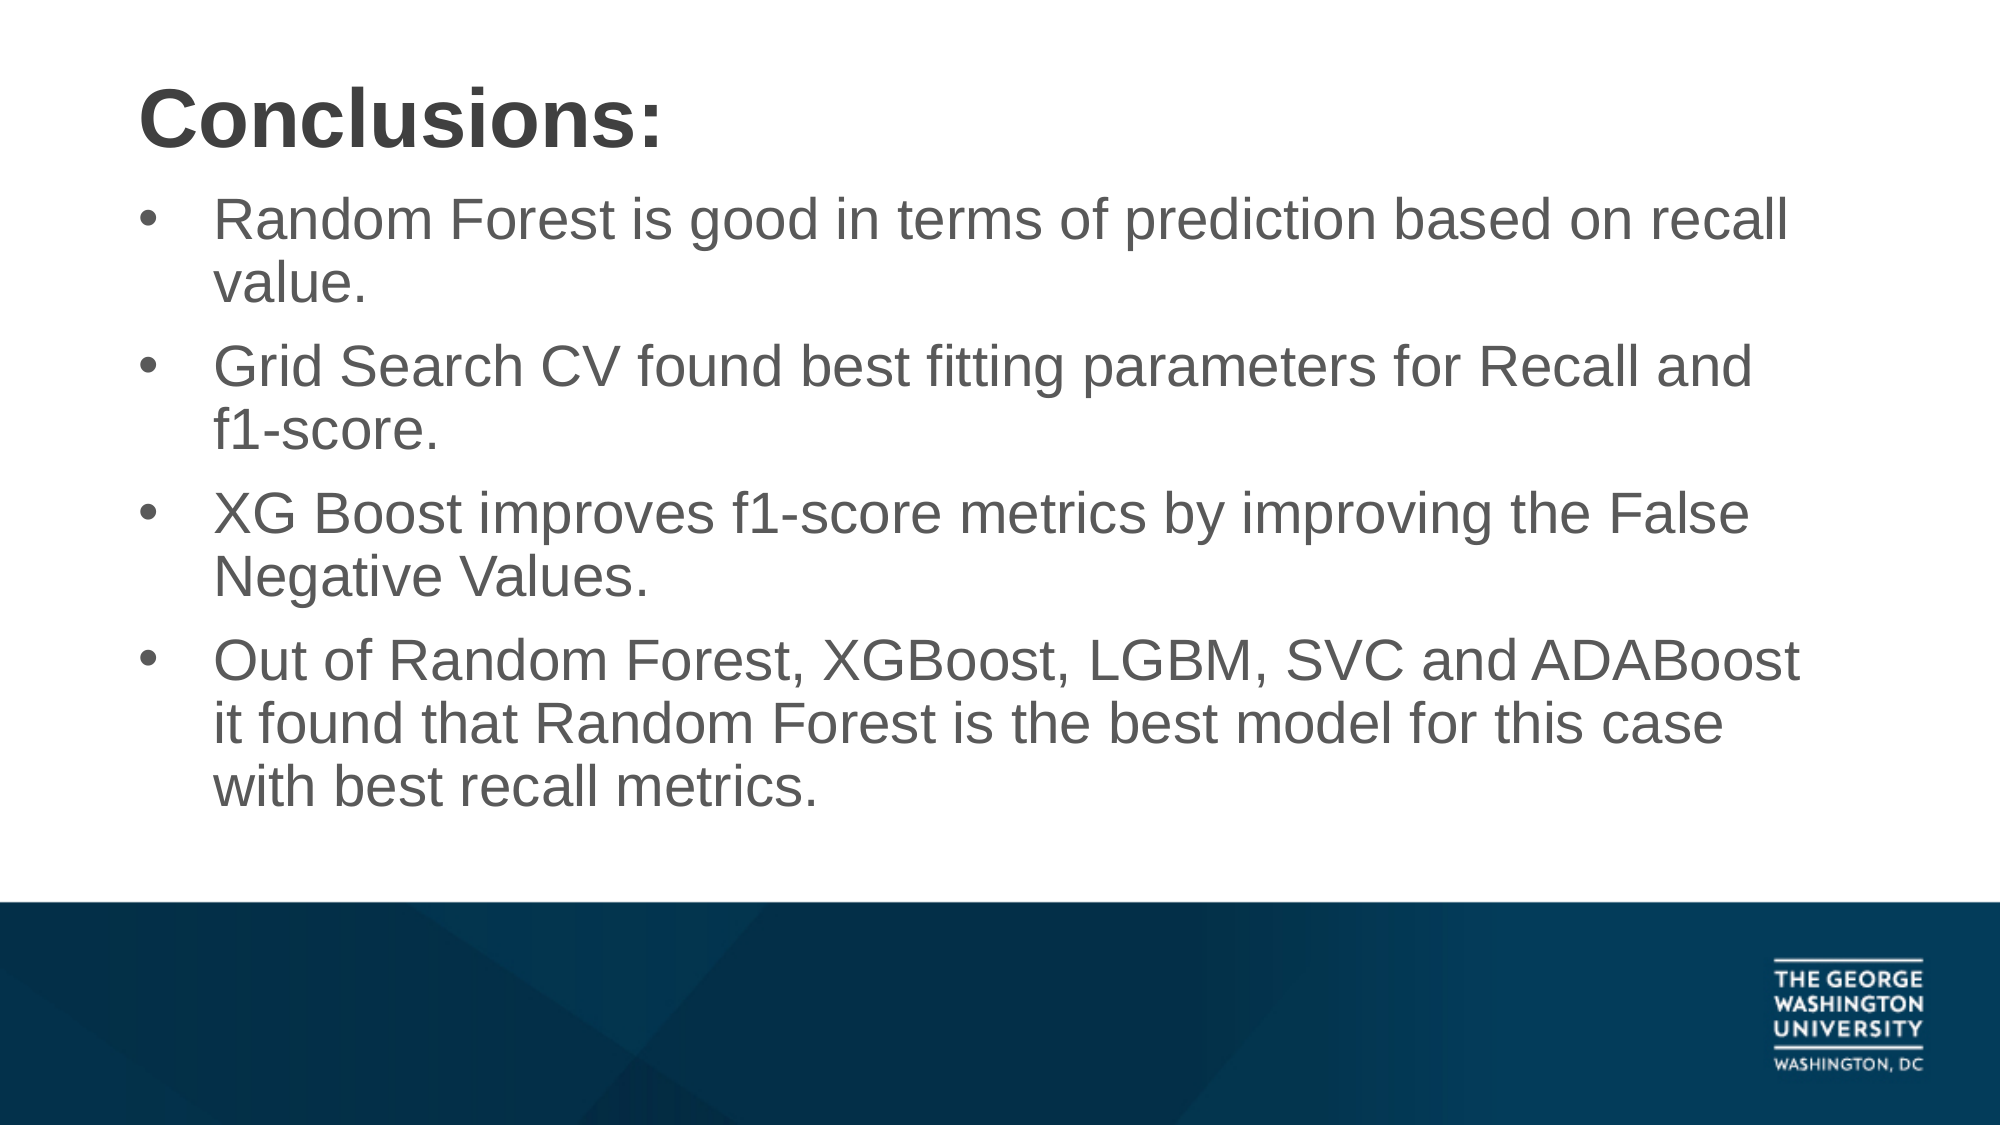

# Conclusions:
Random Forest is good in terms of prediction based on recall value.
Grid Search CV found best fitting parameters for Recall and f1-score.
XG Boost improves f1-score metrics by improving the False Negative Values.
Out of Random Forest, XGBoost, LGBM, SVC and ADABoost it found that Random Forest is the best model for this case with best recall metrics.